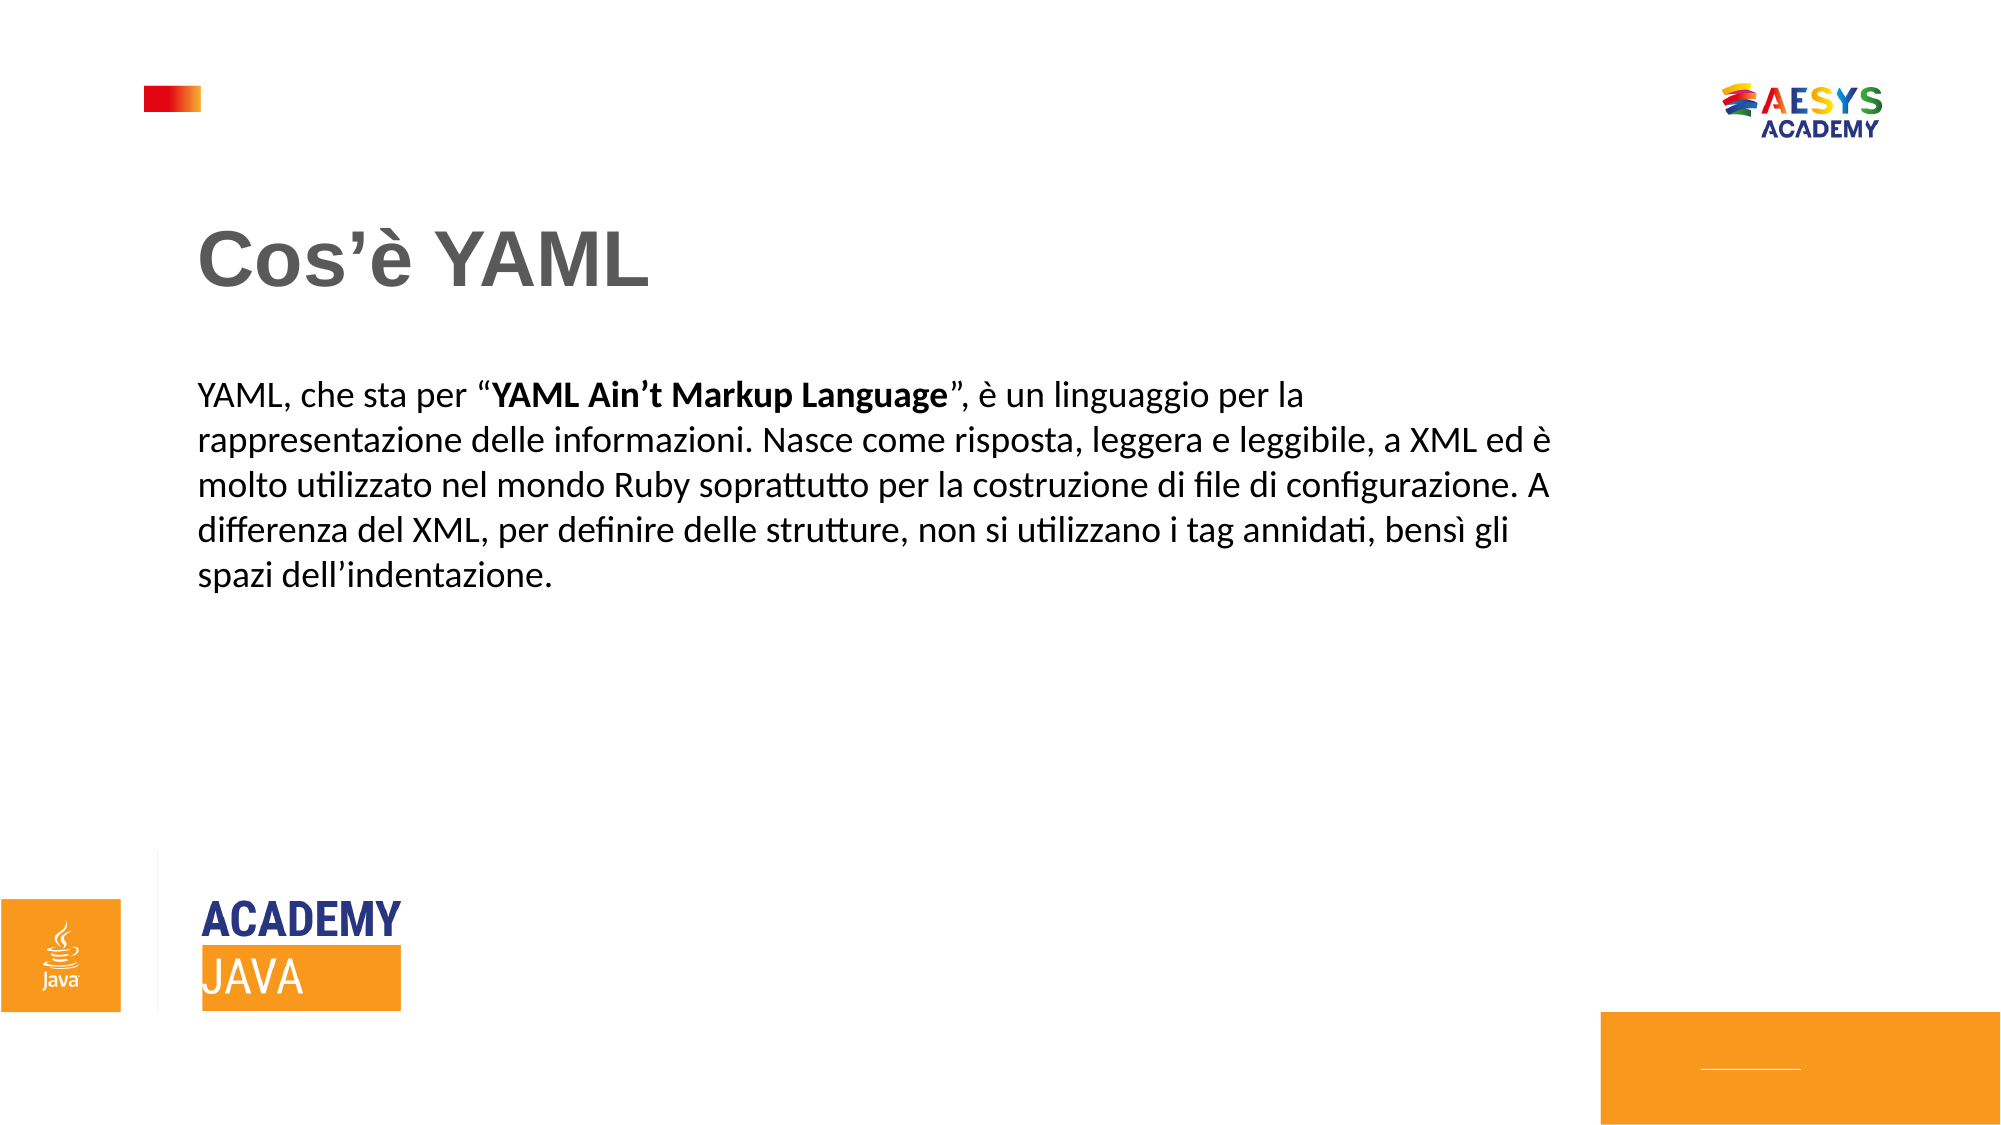

Cos’è YAML
YAML, che sta per “YAML Ain’t Markup Language”, è un linguaggio per la rappresentazione delle informazioni. Nasce come risposta, leggera e leggibile, a XML ed è molto utilizzato nel mondo Ruby soprattutto per la costruzione di file di configurazione. A differenza del XML, per definire delle strutture, non si utilizzano i tag annidati, bensì gli spazi dell’indentazione.